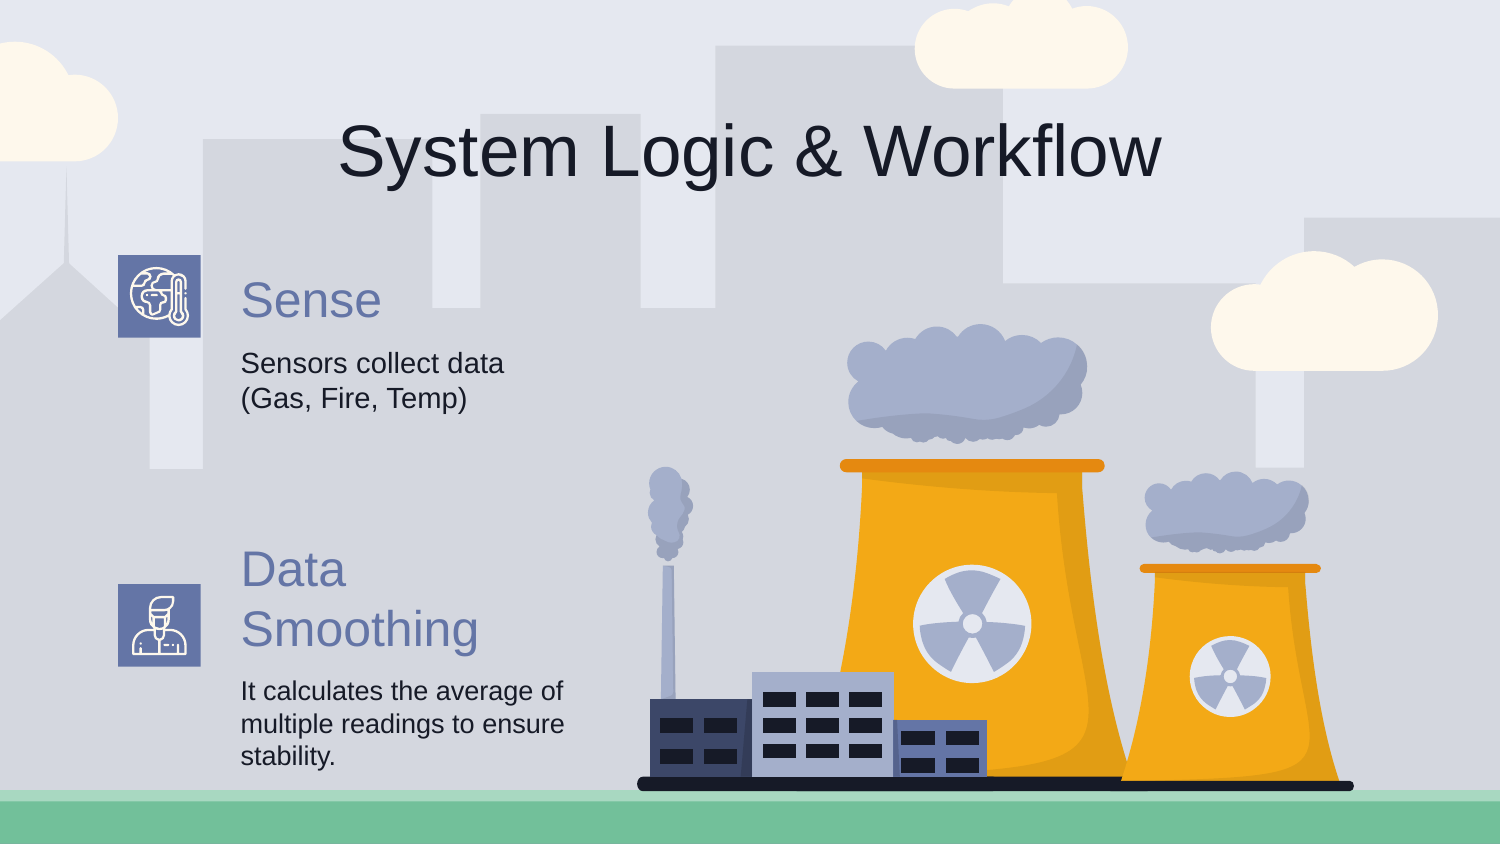

# System Logic & Workflow
Sense

Sensors collect data (Gas, Fire, Temp)

Data Smoothing

It calculates the average of multiple readings to ensure stability.